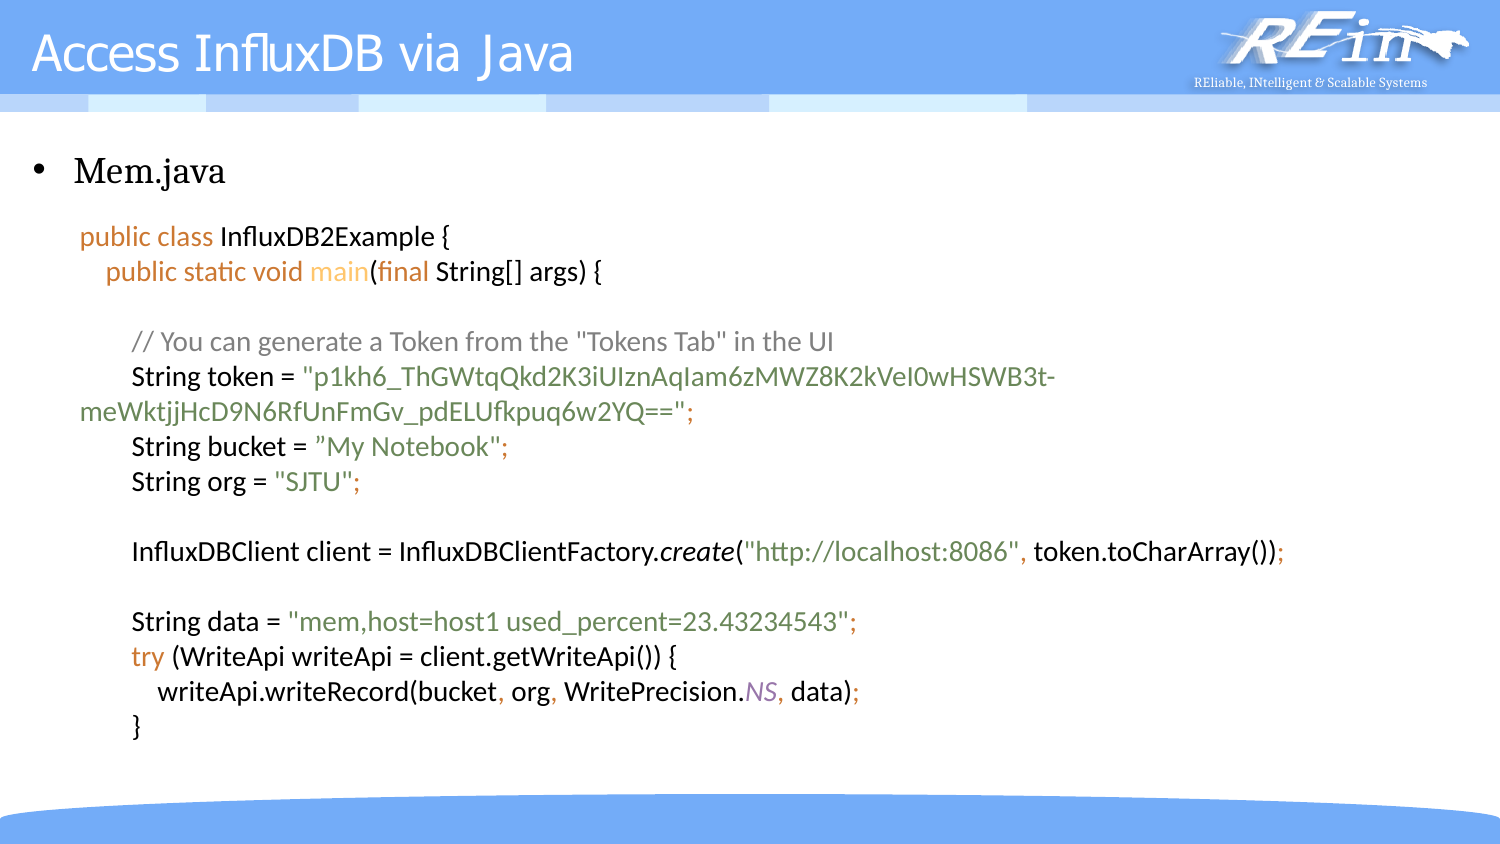

# Access InfluxDB via Java
Mem.java
public class InfluxDB2Example {
    public static void main(final String[] args) {
        // You can generate a Token from the "Tokens Tab" in the UI
        String token = "p1kh6_ThGWtqQkd2K3iUIznAqIam6zMWZ8K2kVeI0wHSWB3t-meWktjjHcD9N6RfUnFmGv_pdELUfkpuq6w2YQ==";
        String bucket = ”My Notebook";
        String org = "SJTU";
        InfluxDBClient client = InfluxDBClientFactory.create("http://localhost:8086", token.toCharArray());
        String data = "mem,host=host1 used_percent=23.43234543";
        try (WriteApi writeApi = client.getWriteApi()) {
            writeApi.writeRecord(bucket, org, WritePrecision.NS, data);
        }
40